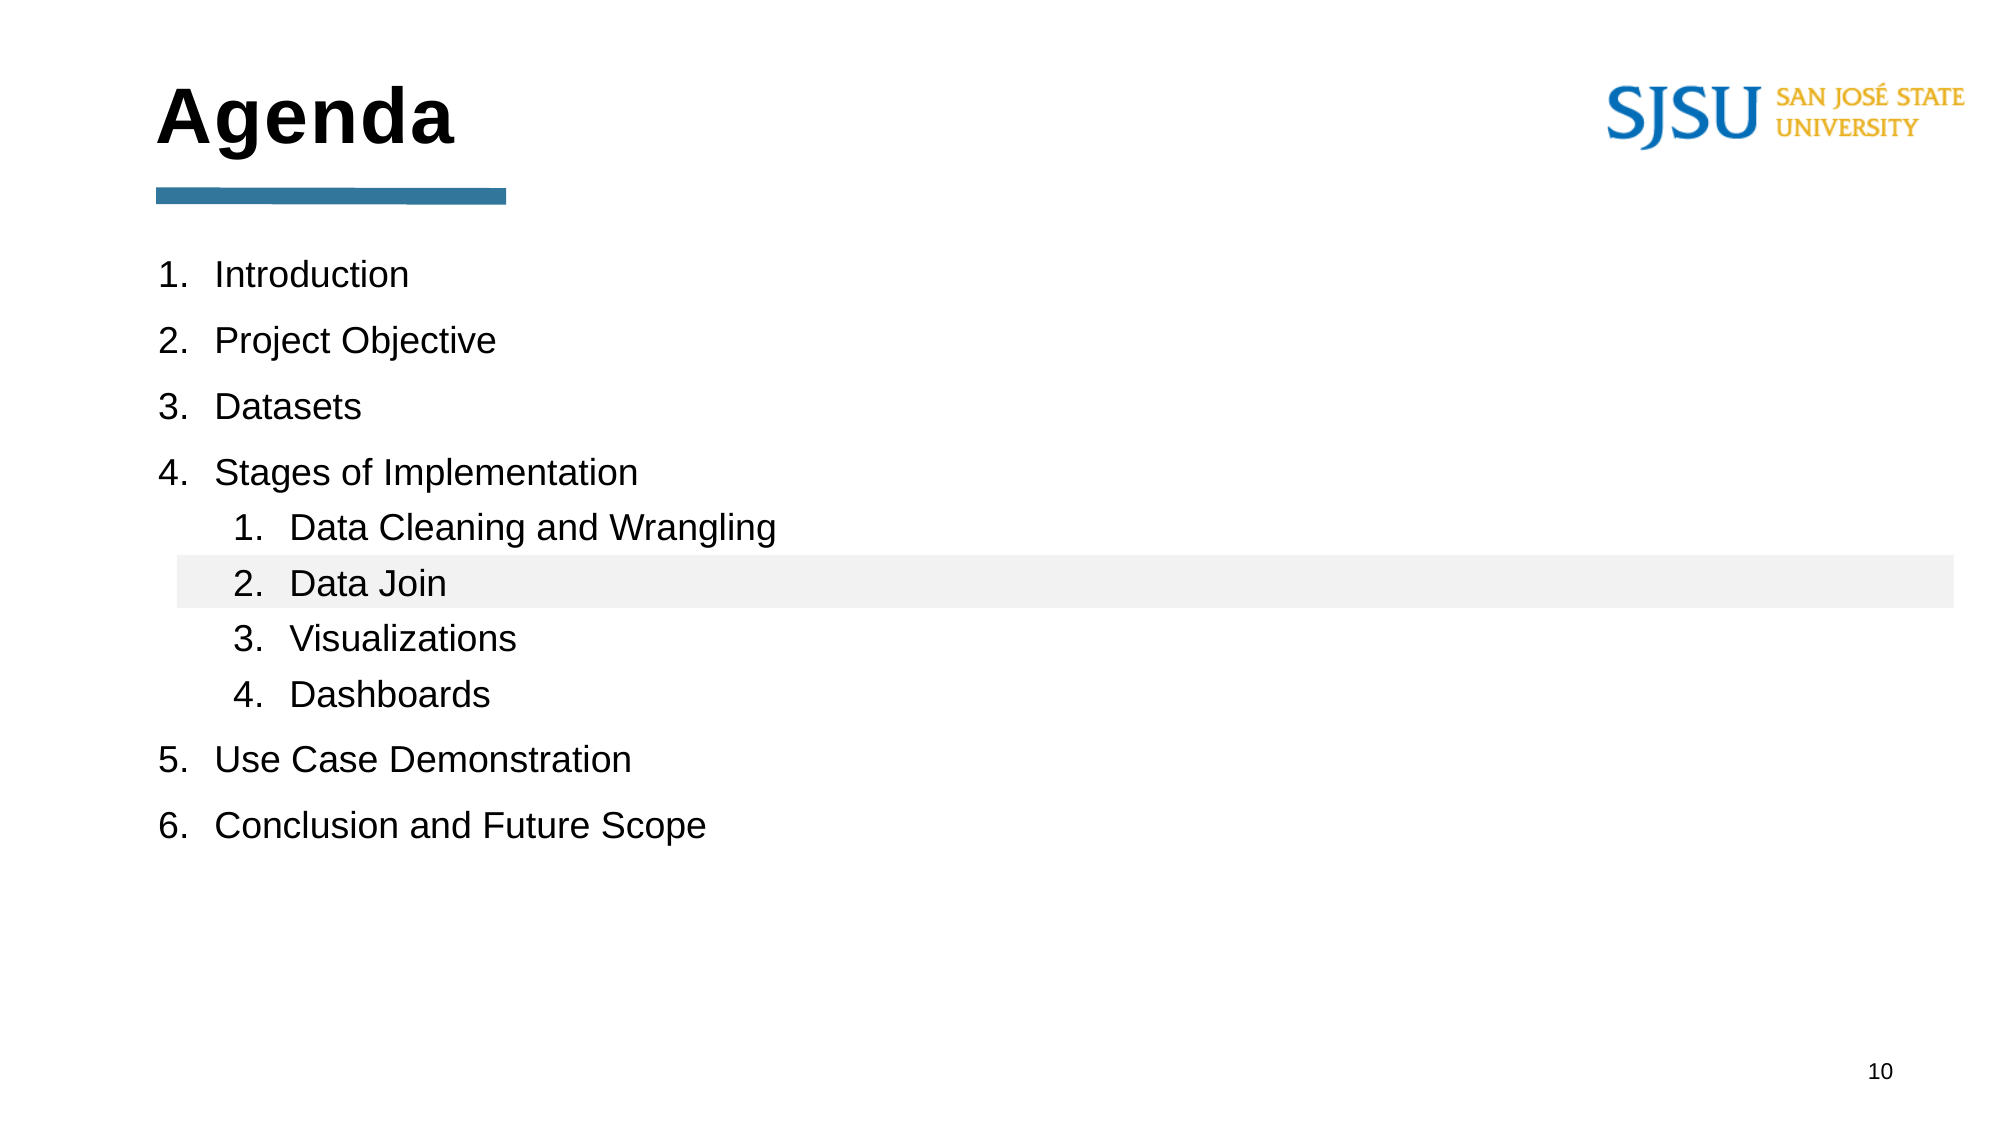

Agenda
Introduction
Project Objective
Datasets
Stages of Implementation
Data Cleaning and Wrangling
Data Join
Visualizations
Dashboards
Use Case Demonstration
Conclusion and Future Scope

10